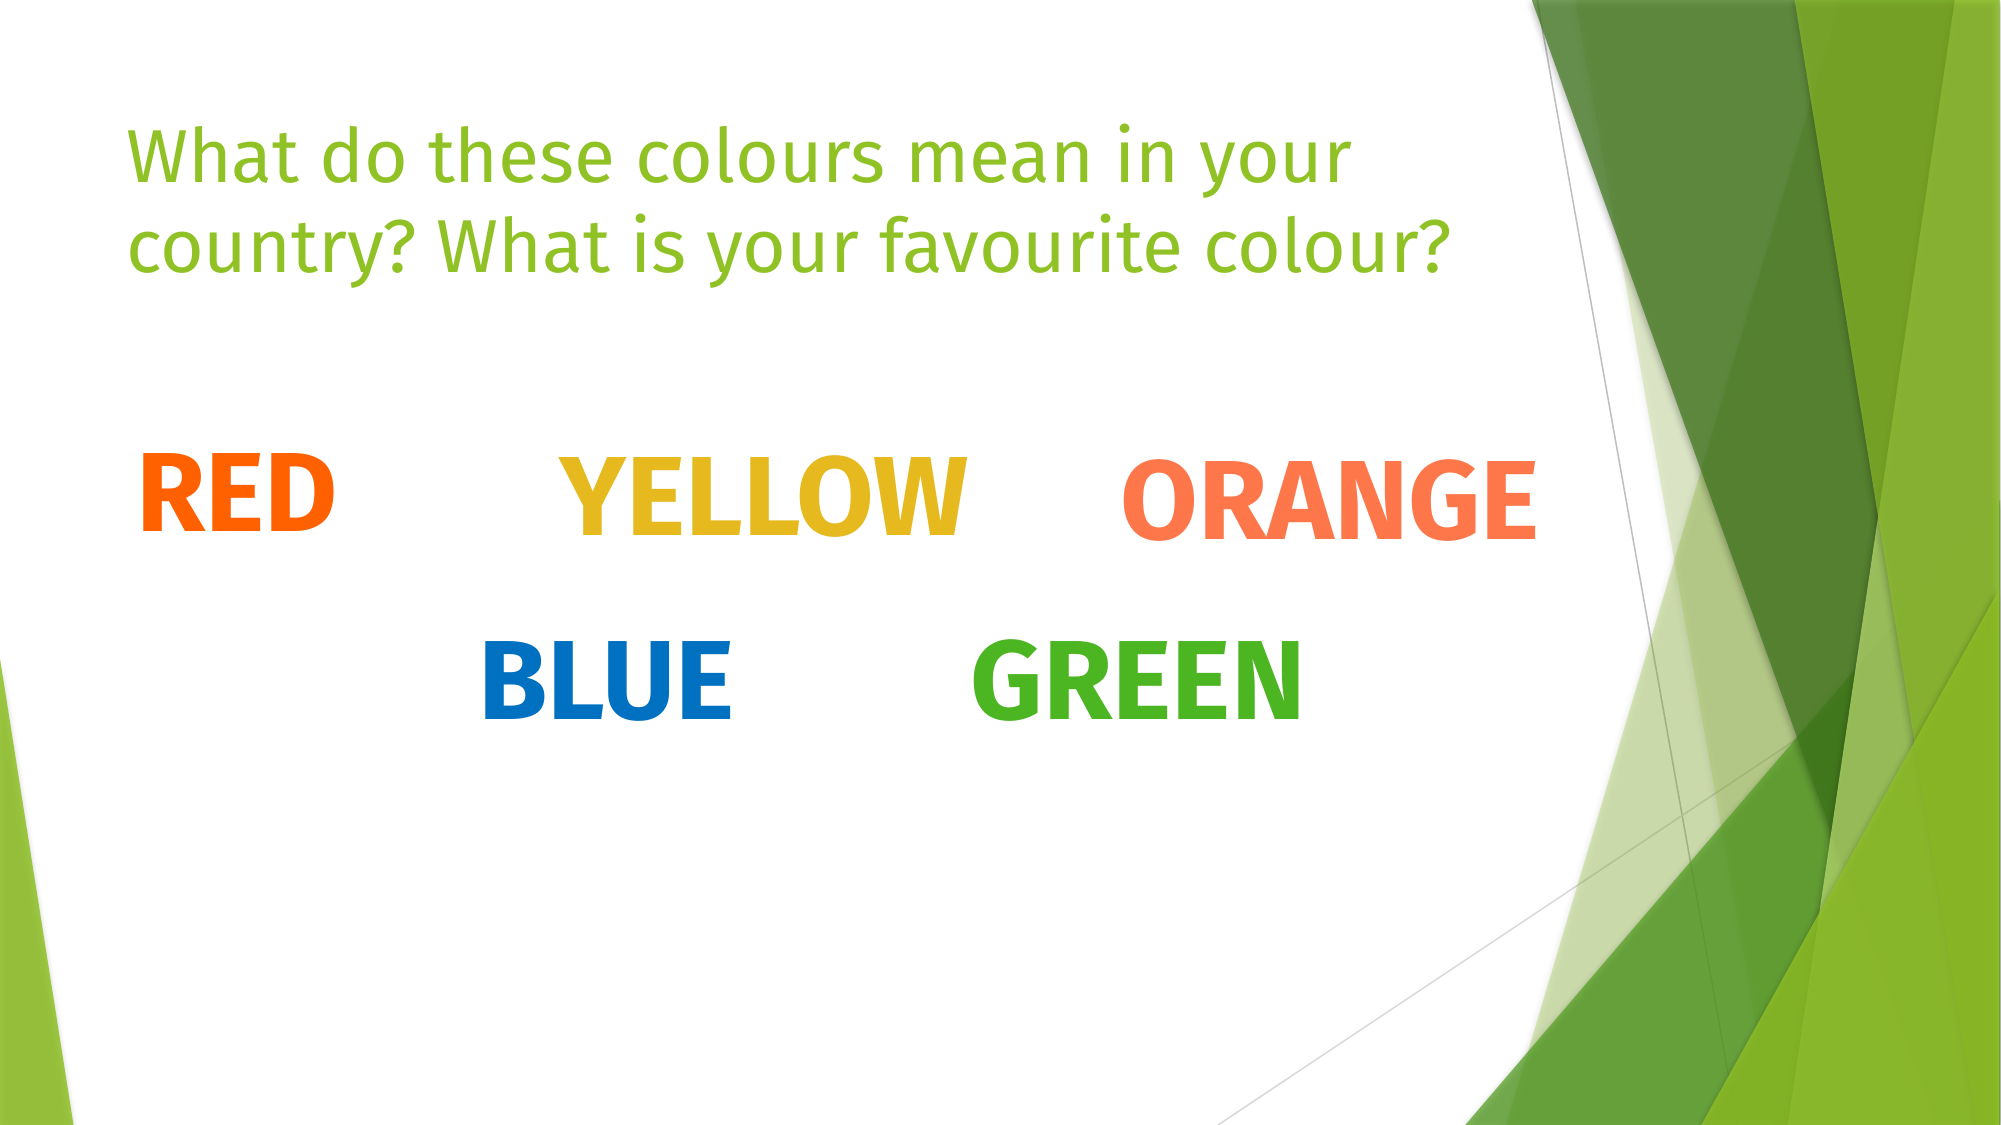

# What do these colours mean in your country? What is your favourite colour?

red
YELLOW
ORANGE
BLUE
GREEN